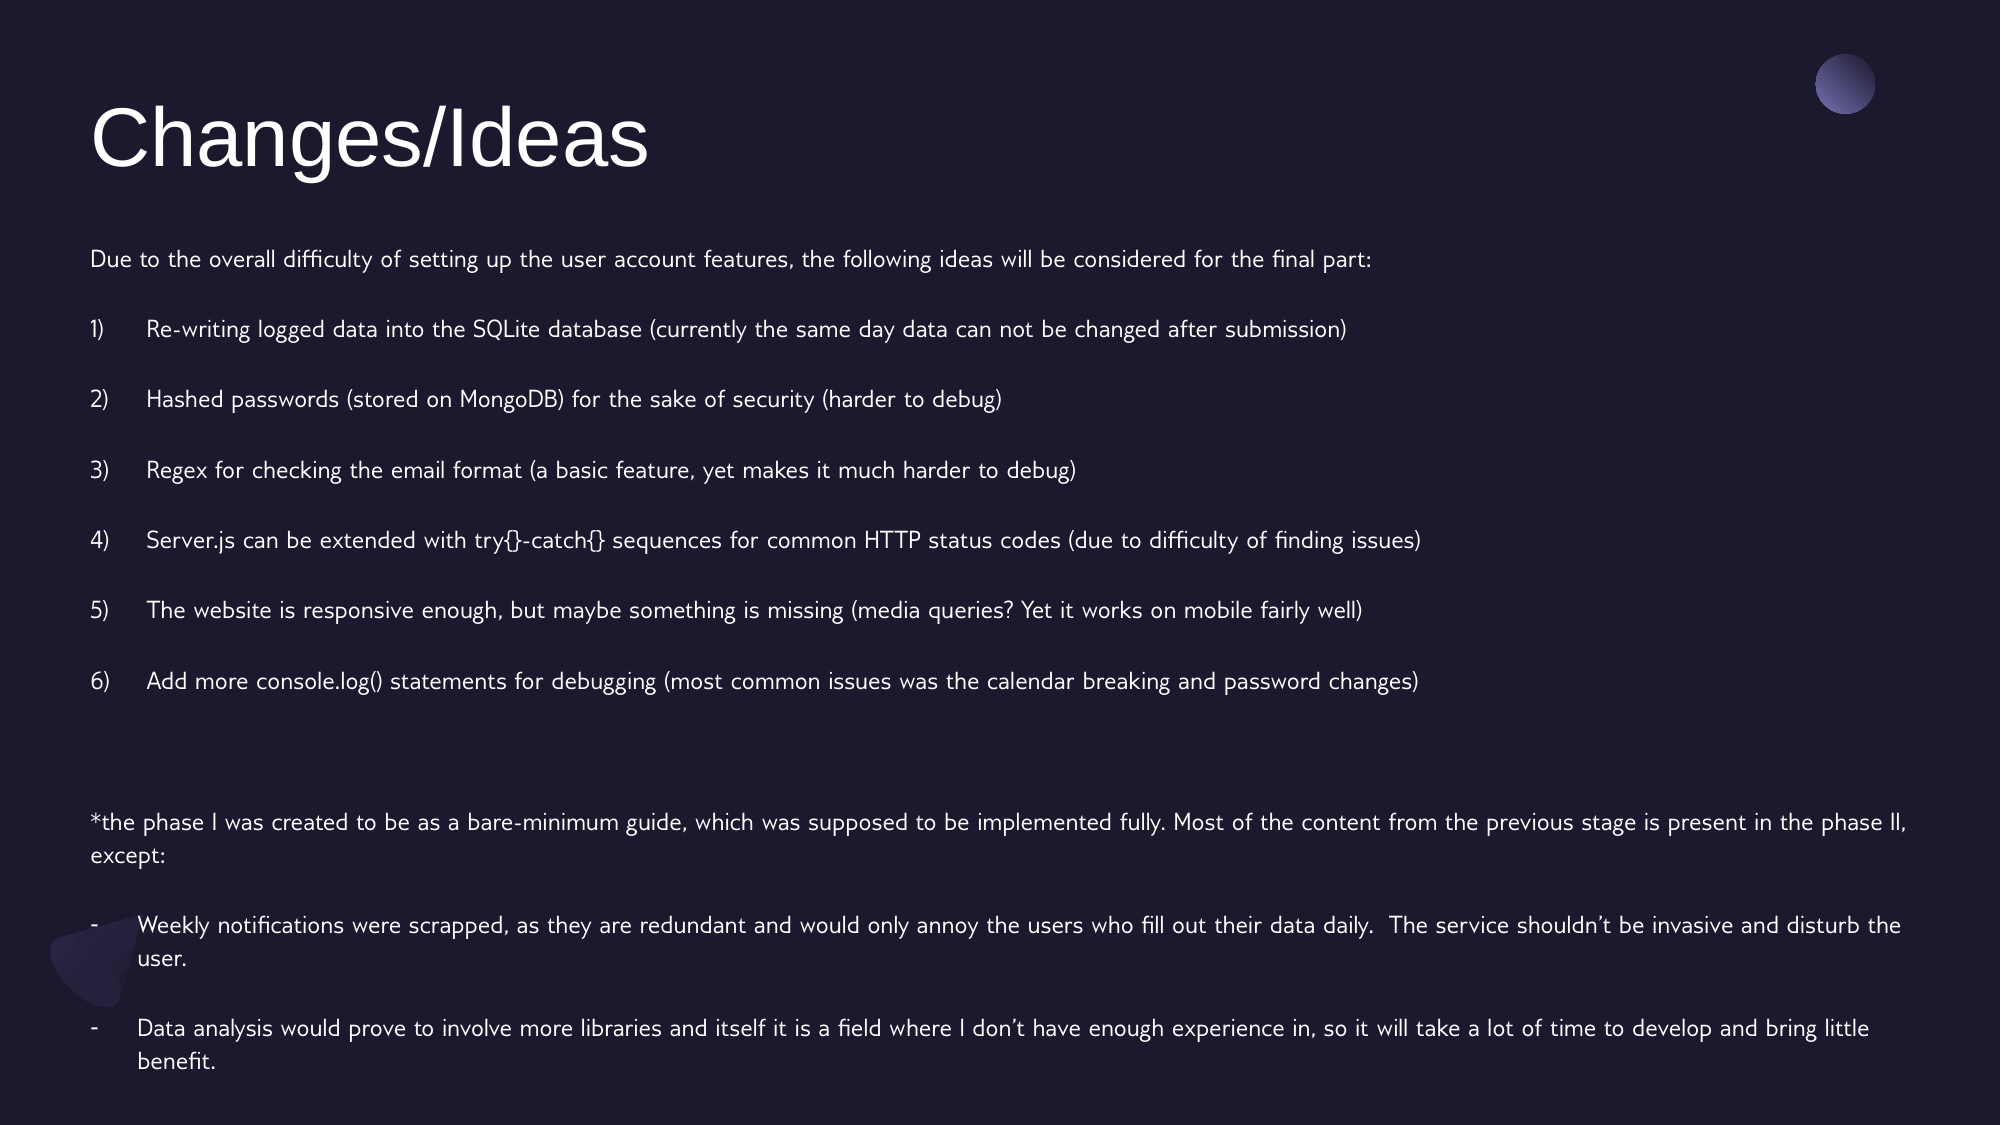

# Changes/Ideas
Due to the overall difficulty of setting up the user account features, the following ideas will be considered for the final part:
Re-writing logged data into the SQLite database (currently the same day data can not be changed after submission)
Hashed passwords (stored on MongoDB) for the sake of security (harder to debug)
Regex for checking the email format (a basic feature, yet makes it much harder to debug)
Server.js can be extended with try{}-catch{} sequences for common HTTP status codes (due to difficulty of finding issues)
The website is responsive enough, but maybe something is missing (media queries? Yet it works on mobile fairly well)
Add more console.log() statements for debugging (most common issues was the calendar breaking and password changes)

*the phase I was created to be as a bare-minimum guide, which was supposed to be implemented fully. Most of the content from the previous stage is present in the phase II, except:
Weekly notifications were scrapped, as they are redundant and would only annoy the users who fill out their data daily.  The service shouldn’t be invasive and disturb the user.
Data analysis would prove to involve more libraries and itself it is a field where I don’t have enough experience in, so it will take a lot of time to develop and bring little benefit.